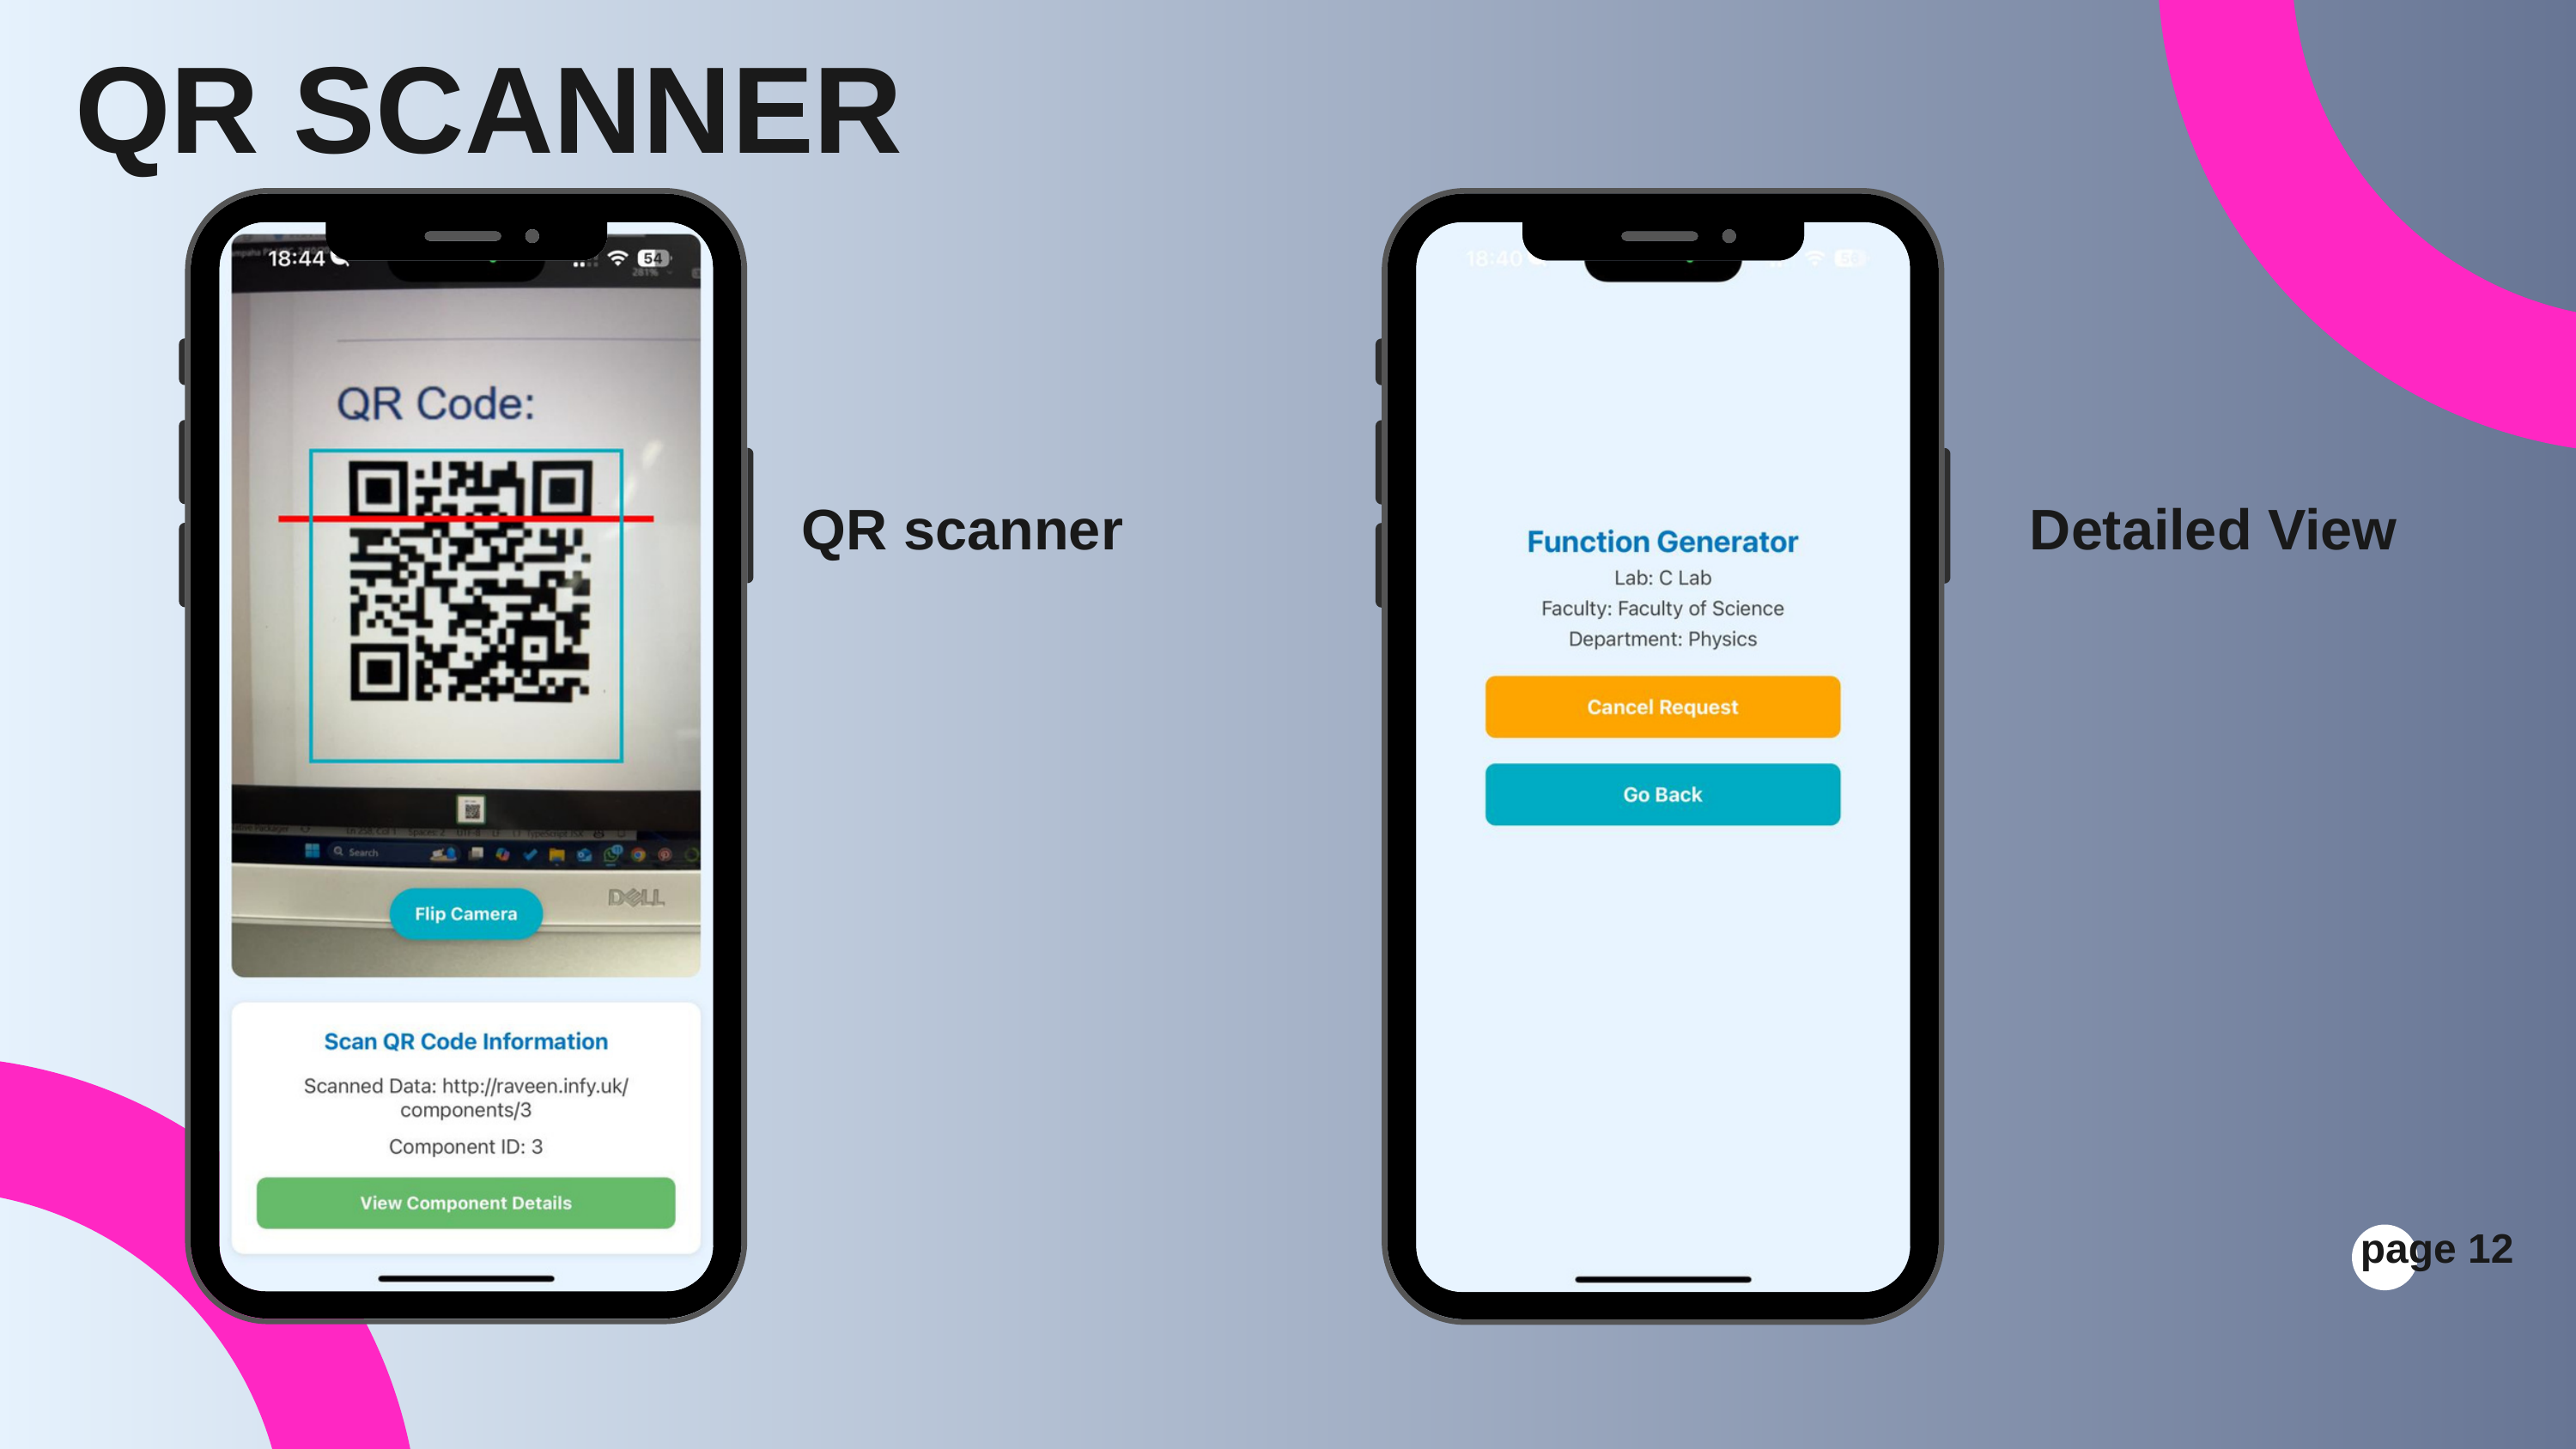

QR SCANNER

QR scanner
Detailed View

page 12